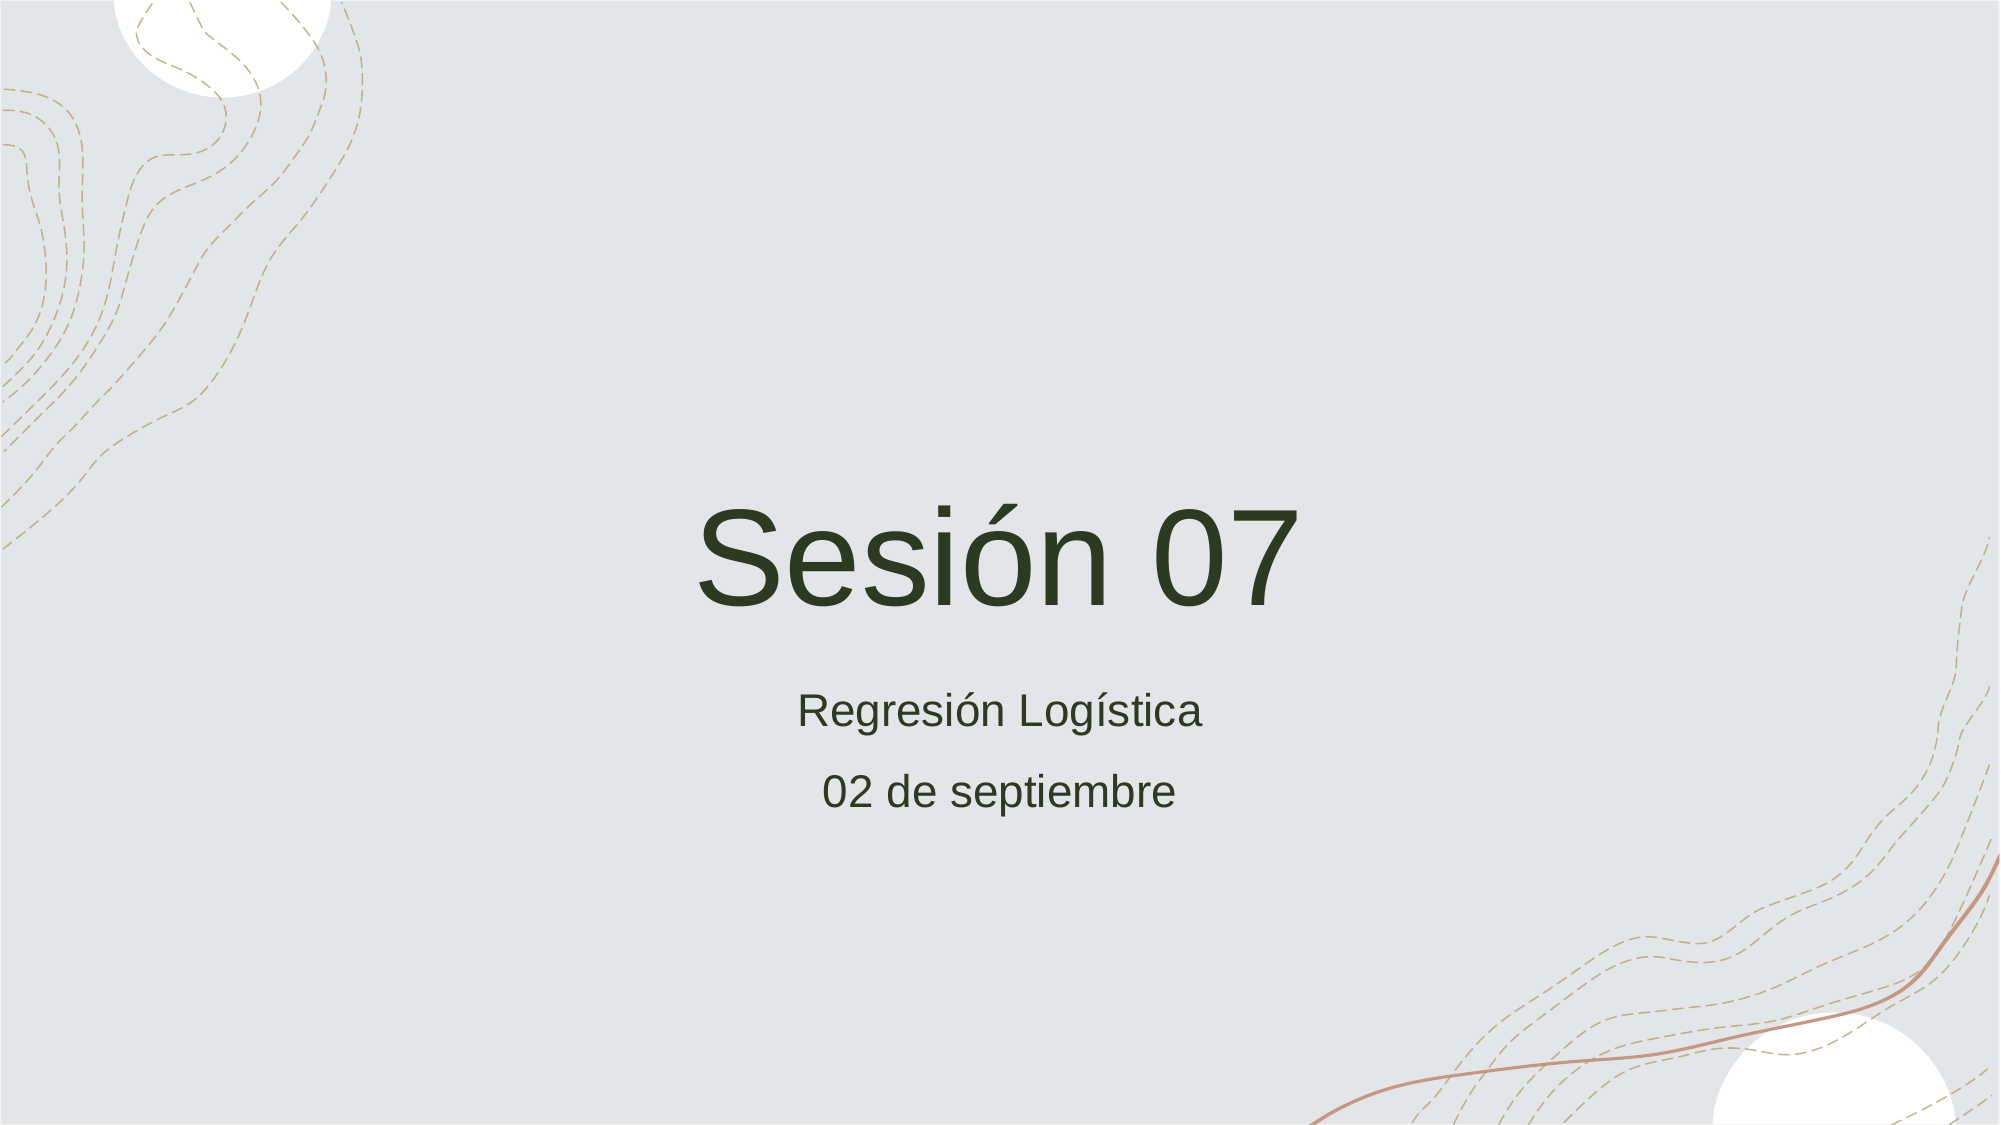

# Sesión 07
Regresión Logística
02 de septiembre